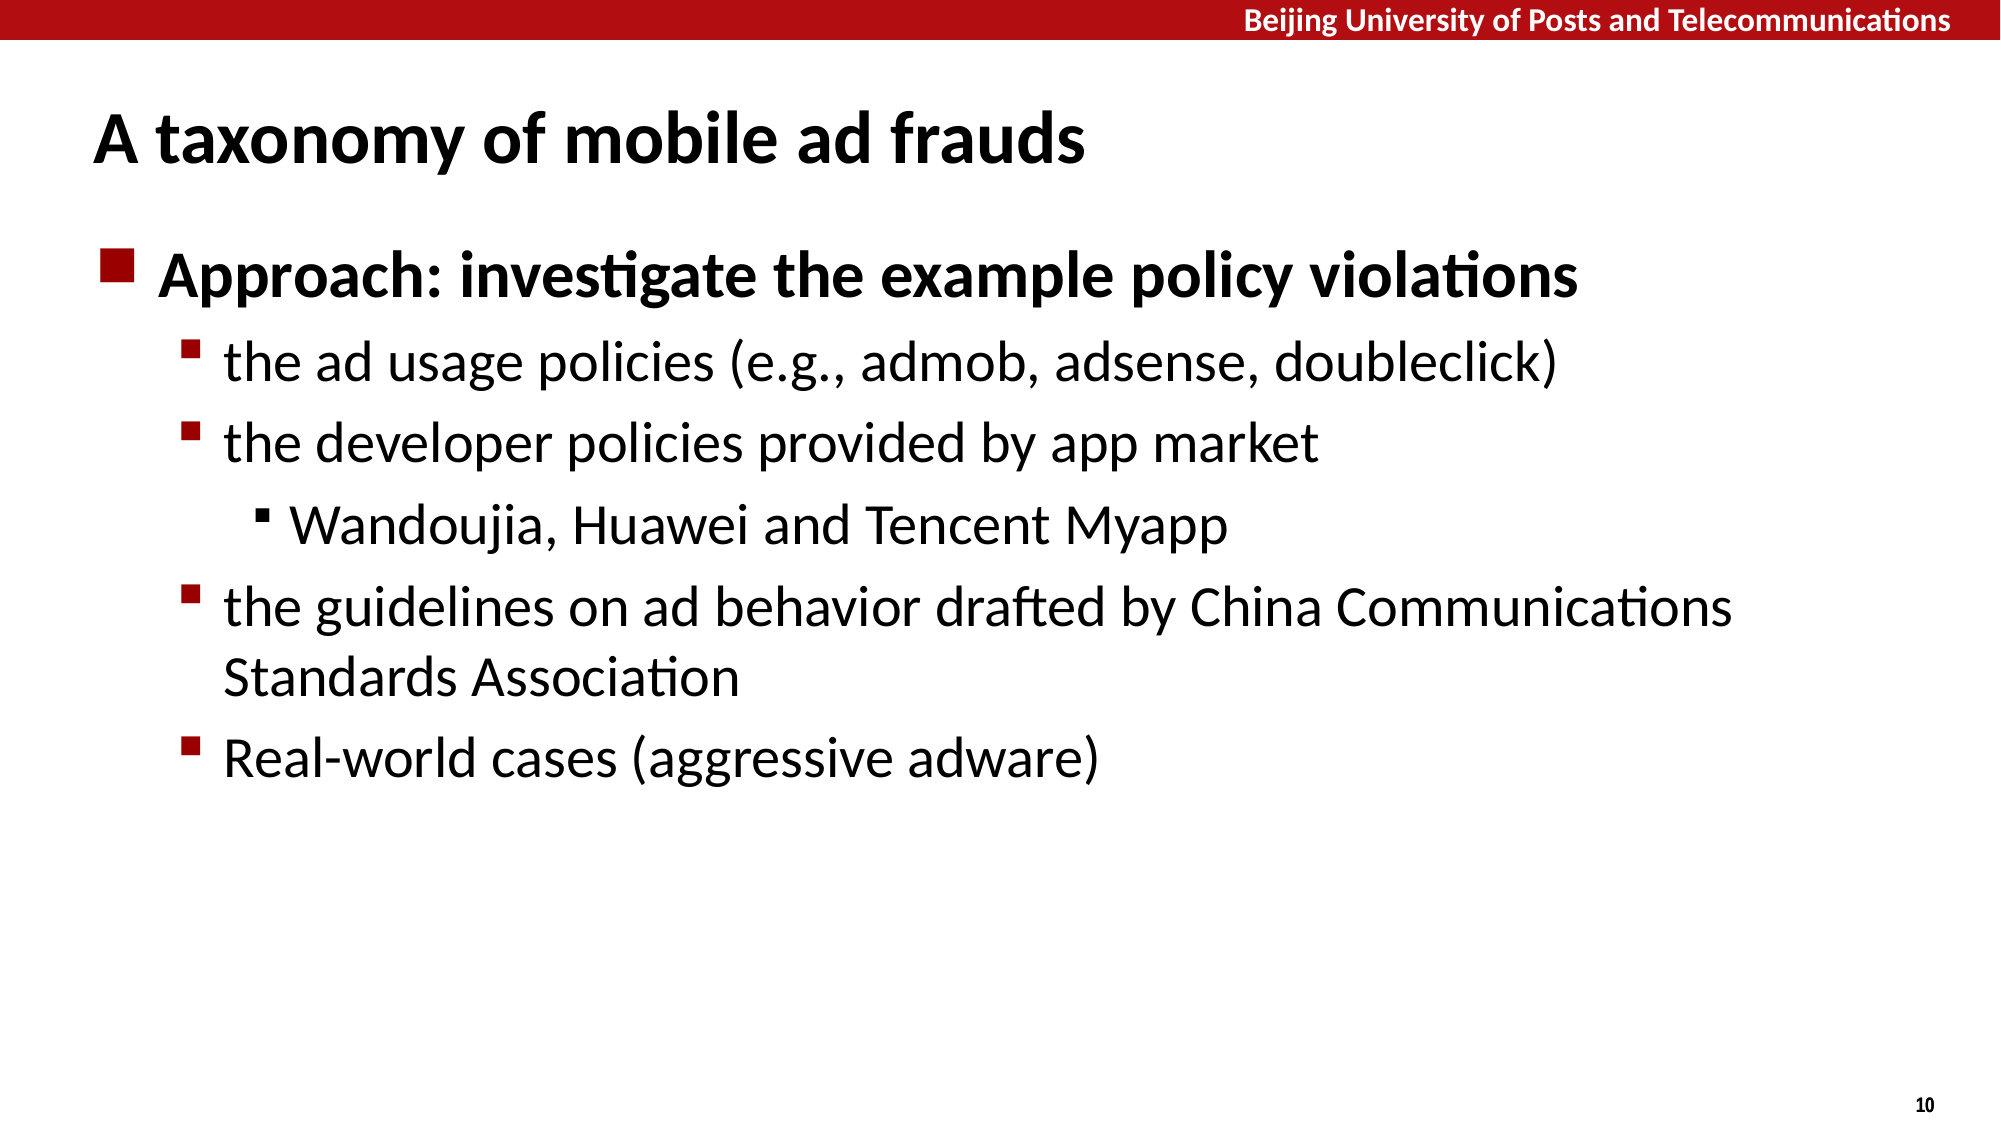

# A taxonomy of mobile ad frauds
Approach: investigate the example policy violations
the ad usage policies (e.g., admob, adsense, doubleclick)
the developer policies provided by app market
Wandoujia, Huawei and Tencent Myapp
the guidelines on ad behavior drafted by China Communications Standards Association
Real-world cases (aggressive adware)